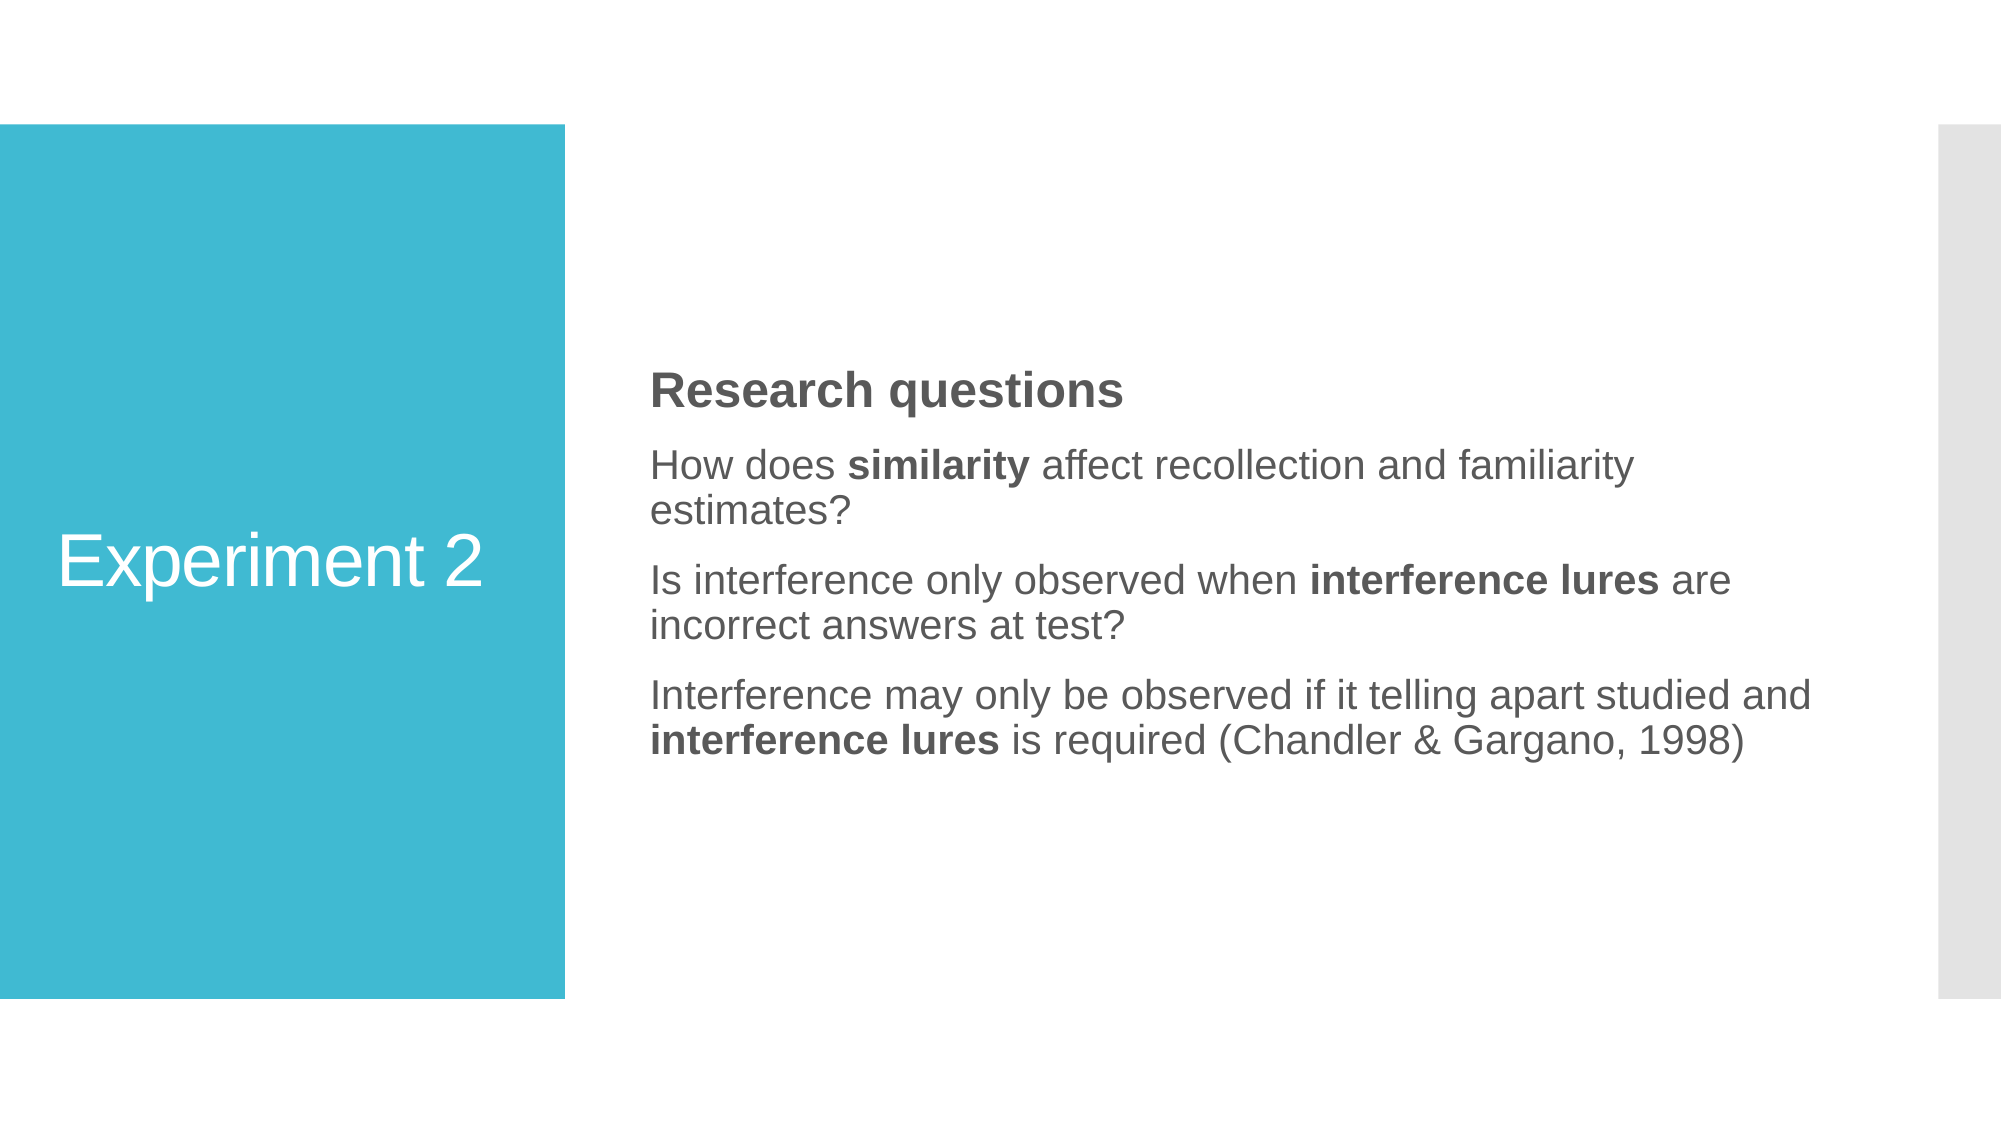

Research questions
How does similarity affect recollection and familiarity estimates?
Is interference only observed when interference lures are incorrect answers at test?
Interference may only be observed if it telling apart studied and interference lures is required (Chandler & Gargano, 1998)

# Experiment 2